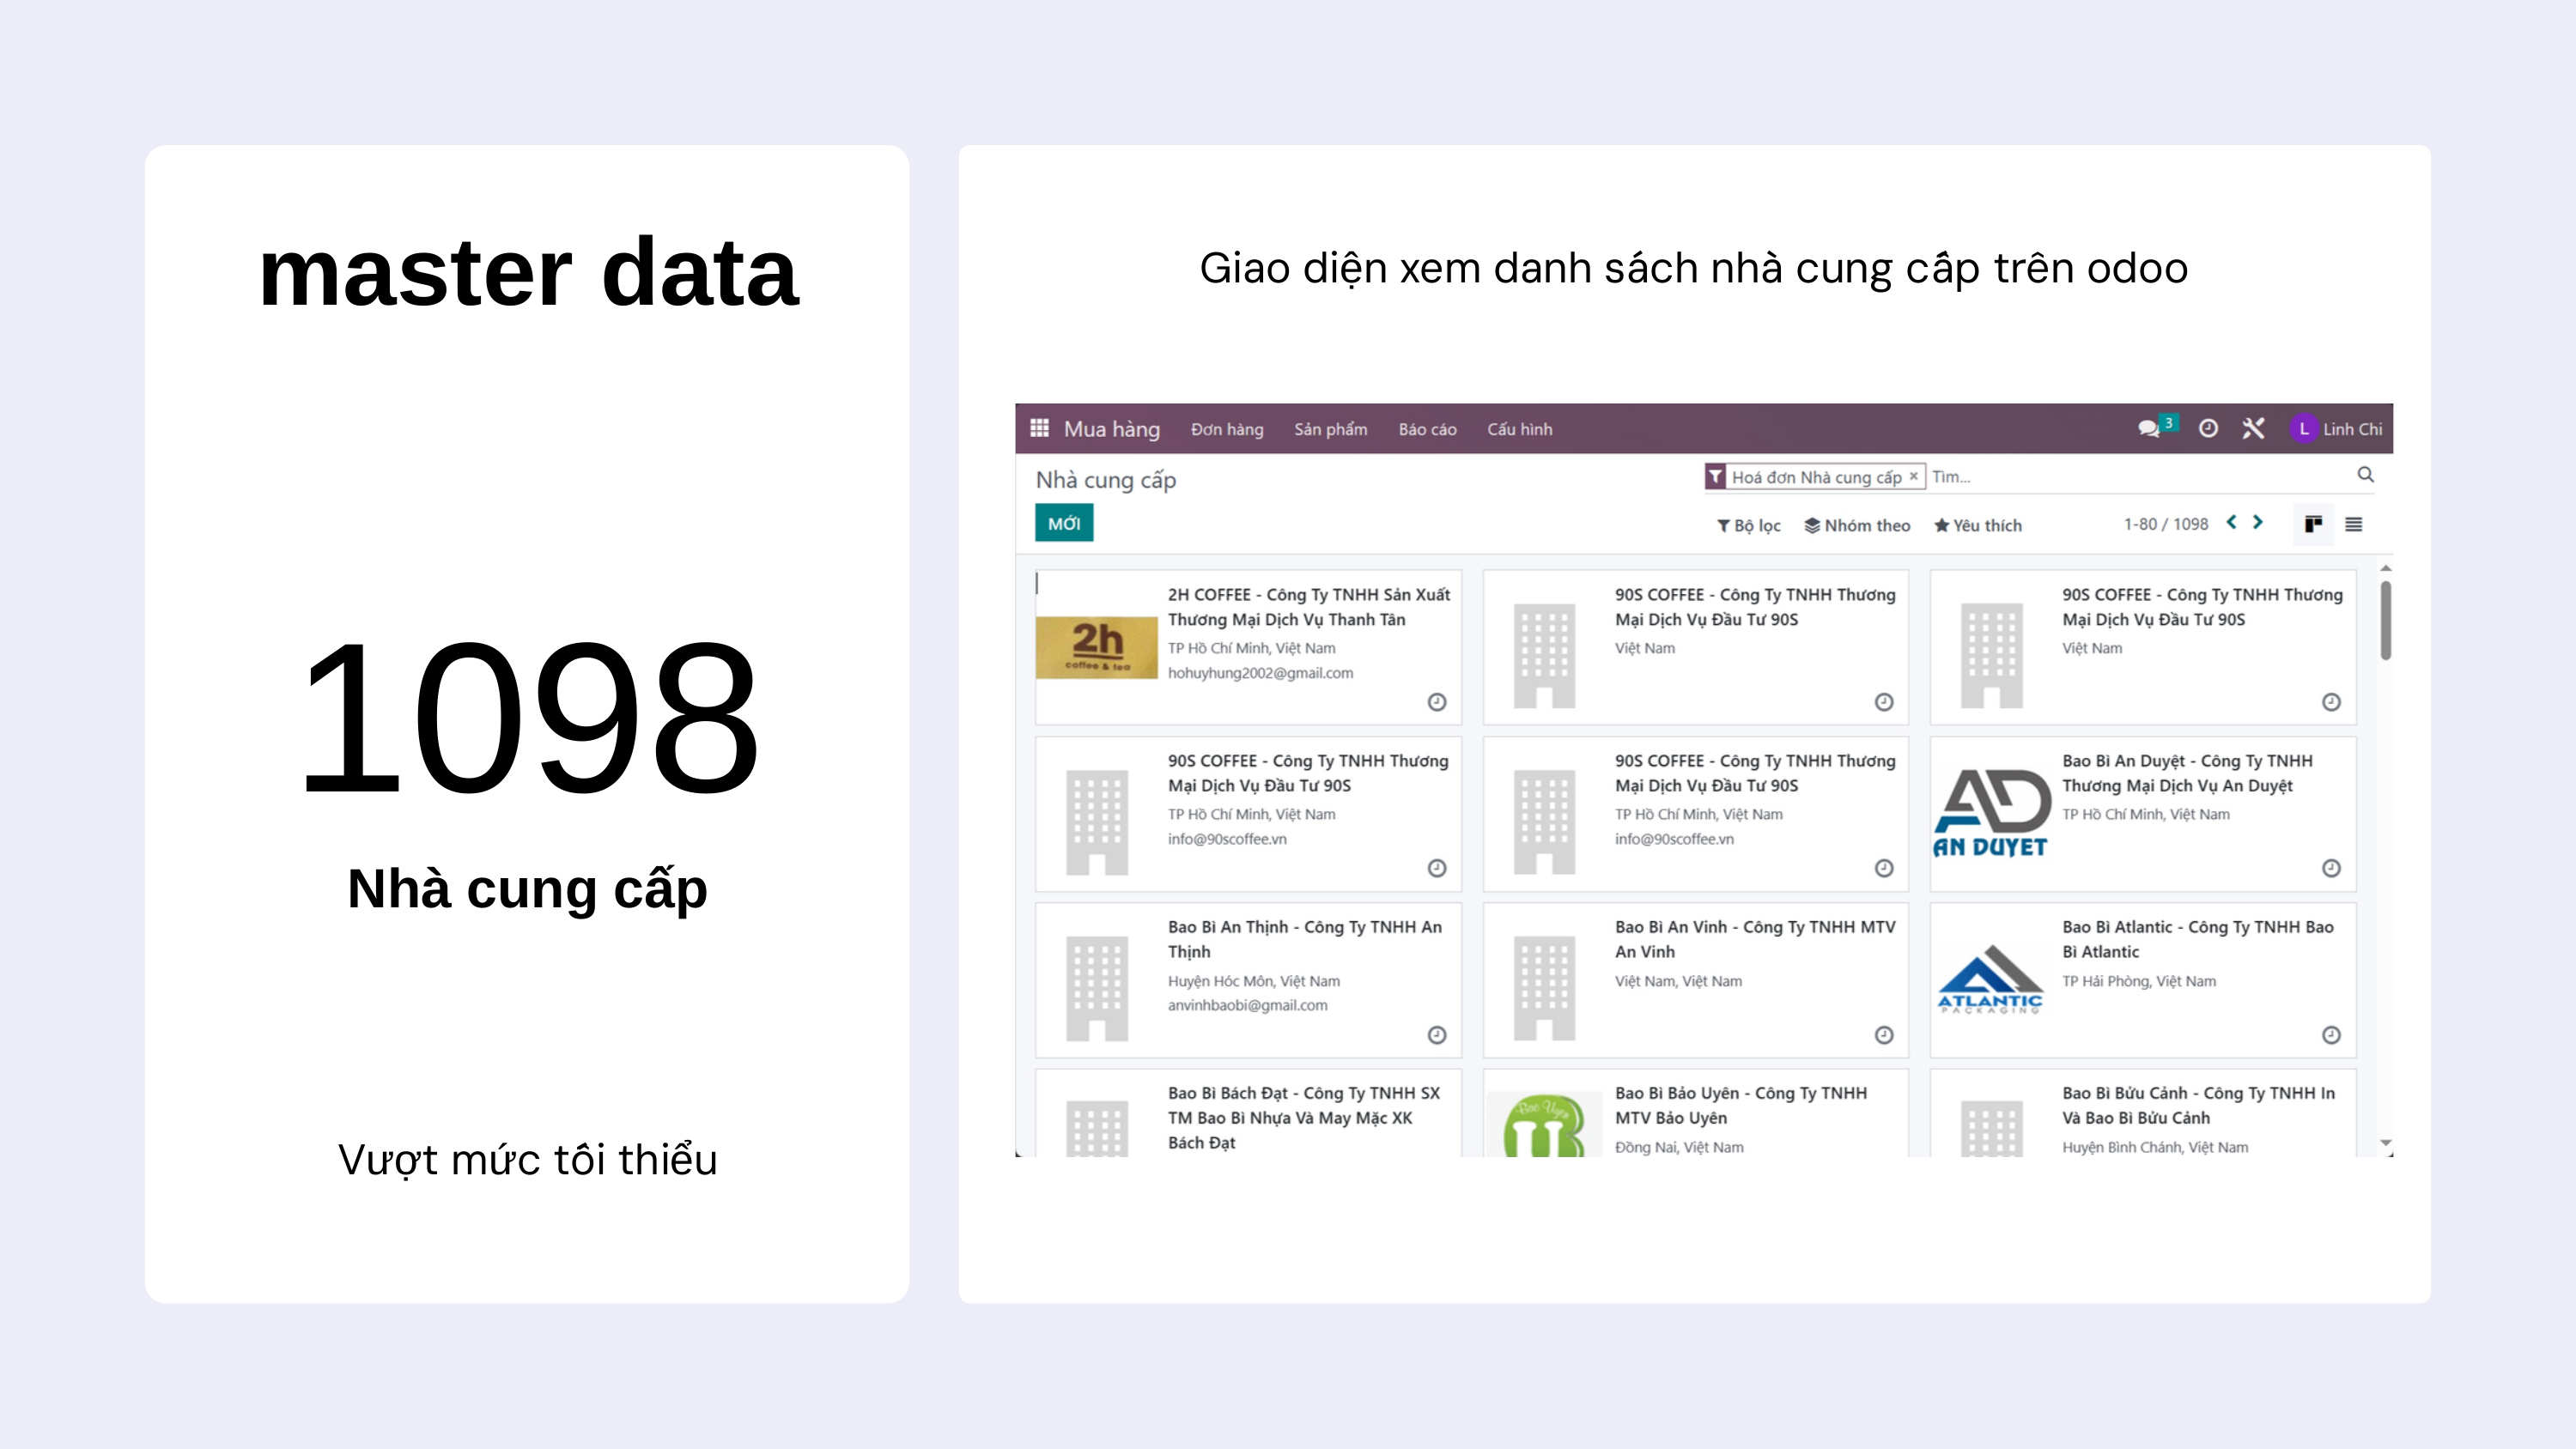

master data
Giao diện xem danh sách nhà cung cấp trên odoo

1098
Nhà cung cấp
Vượt mức tối thiểu